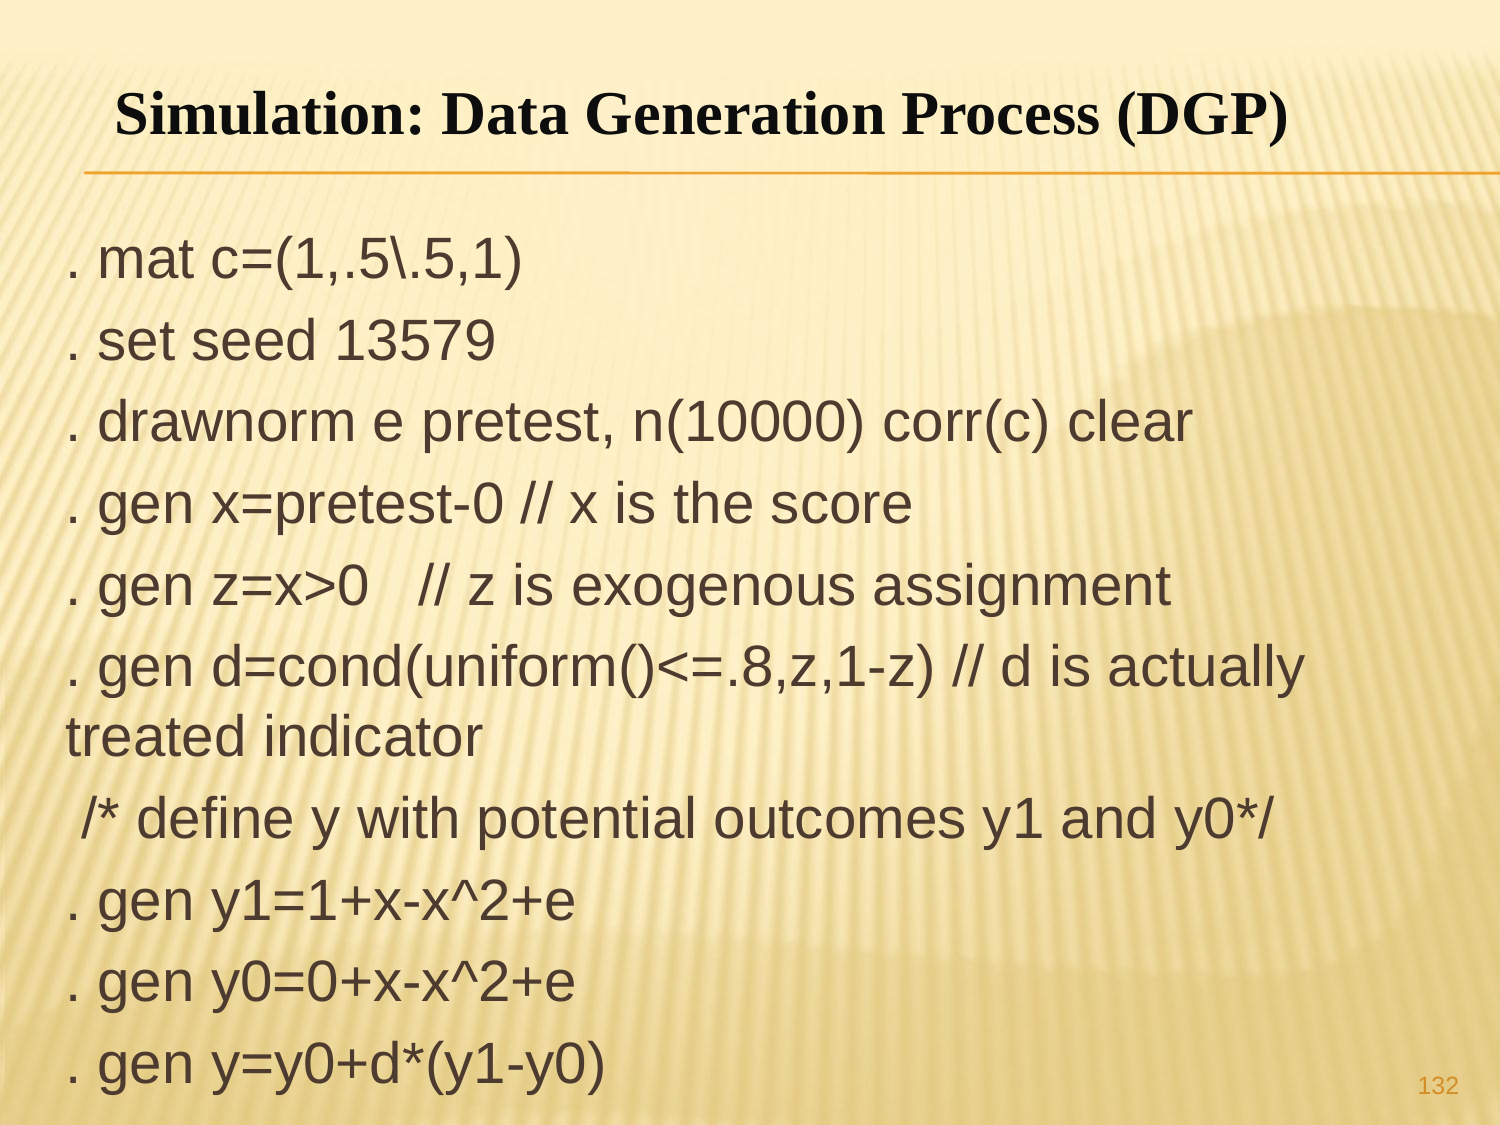

# Simulation: Data Generation Process (DGP)
. mat c=(1,.5\.5,1)
. set seed 13579
. drawnorm e pretest, n(10000) corr(c) clear
. gen x=pretest-0 // x is the score
. gen z=x>0   // z is exogenous assignment
. gen d=cond(uniform()<=.8,z,1-z) // d is actually treated indicator
 /* define y with potential outcomes y1 and y0*/
. gen y1=1+x-x^2+e
. gen y0=0+x-x^2+e
. gen y=y0+d*(y1-y0)

132